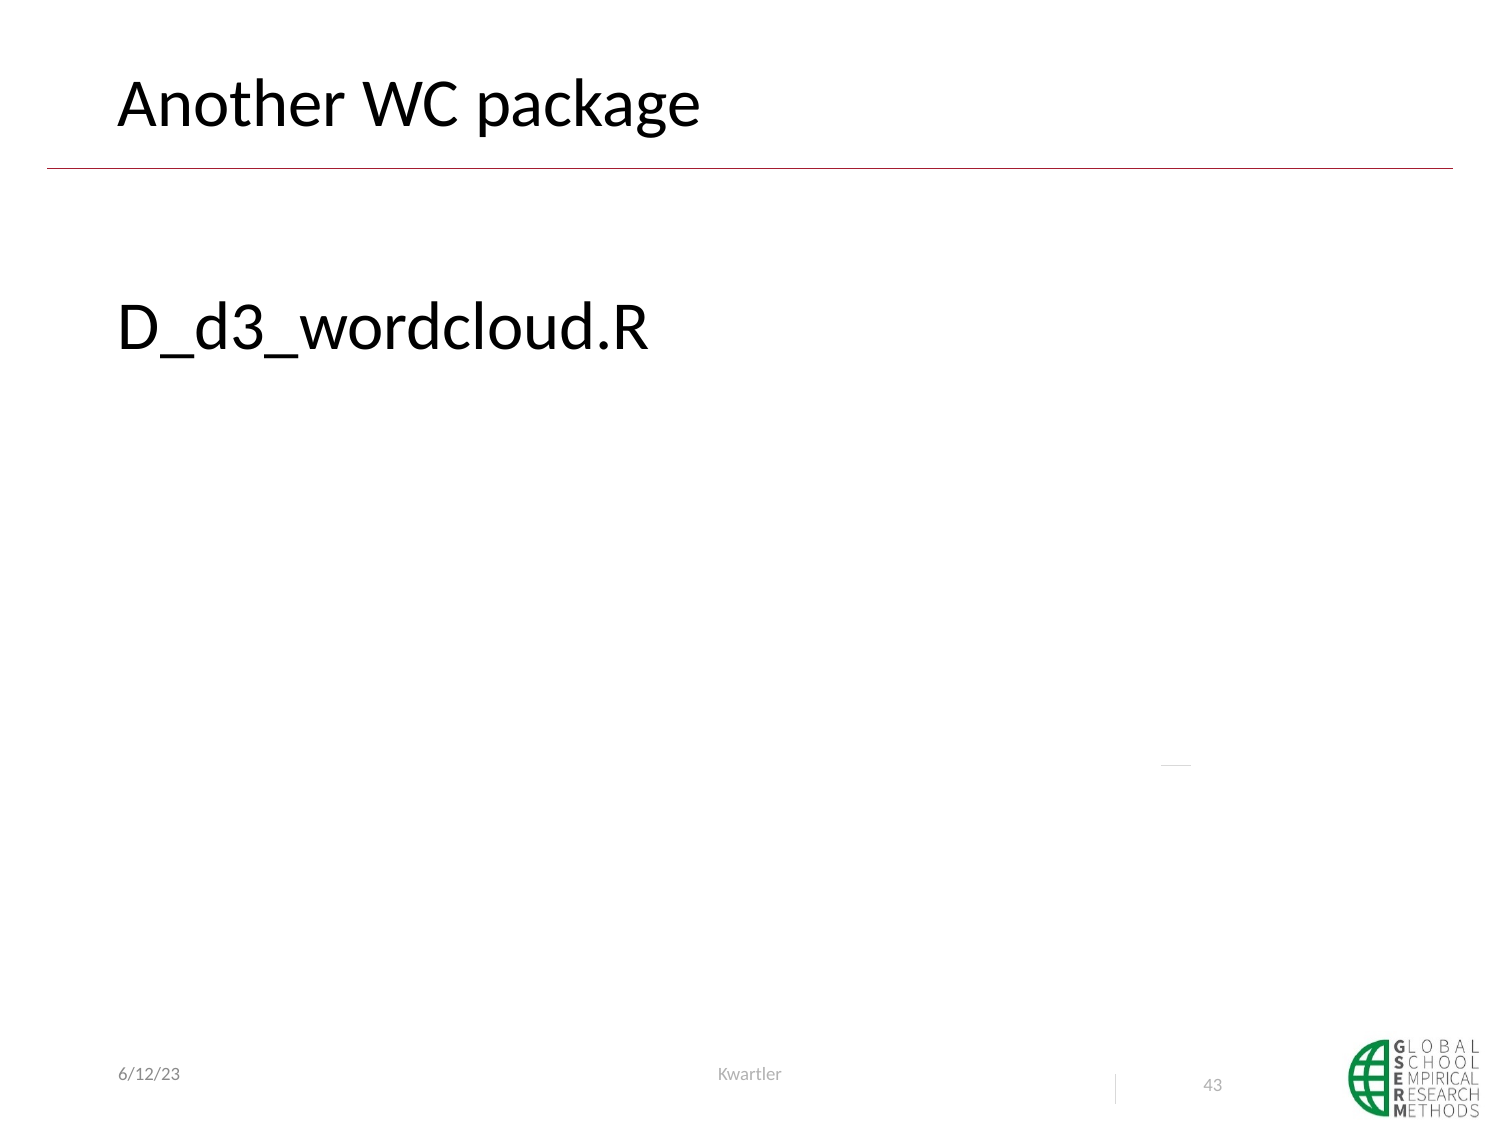

# Another WC package
D_d3_wordcloud.R
6/12/23
Kwartler
43